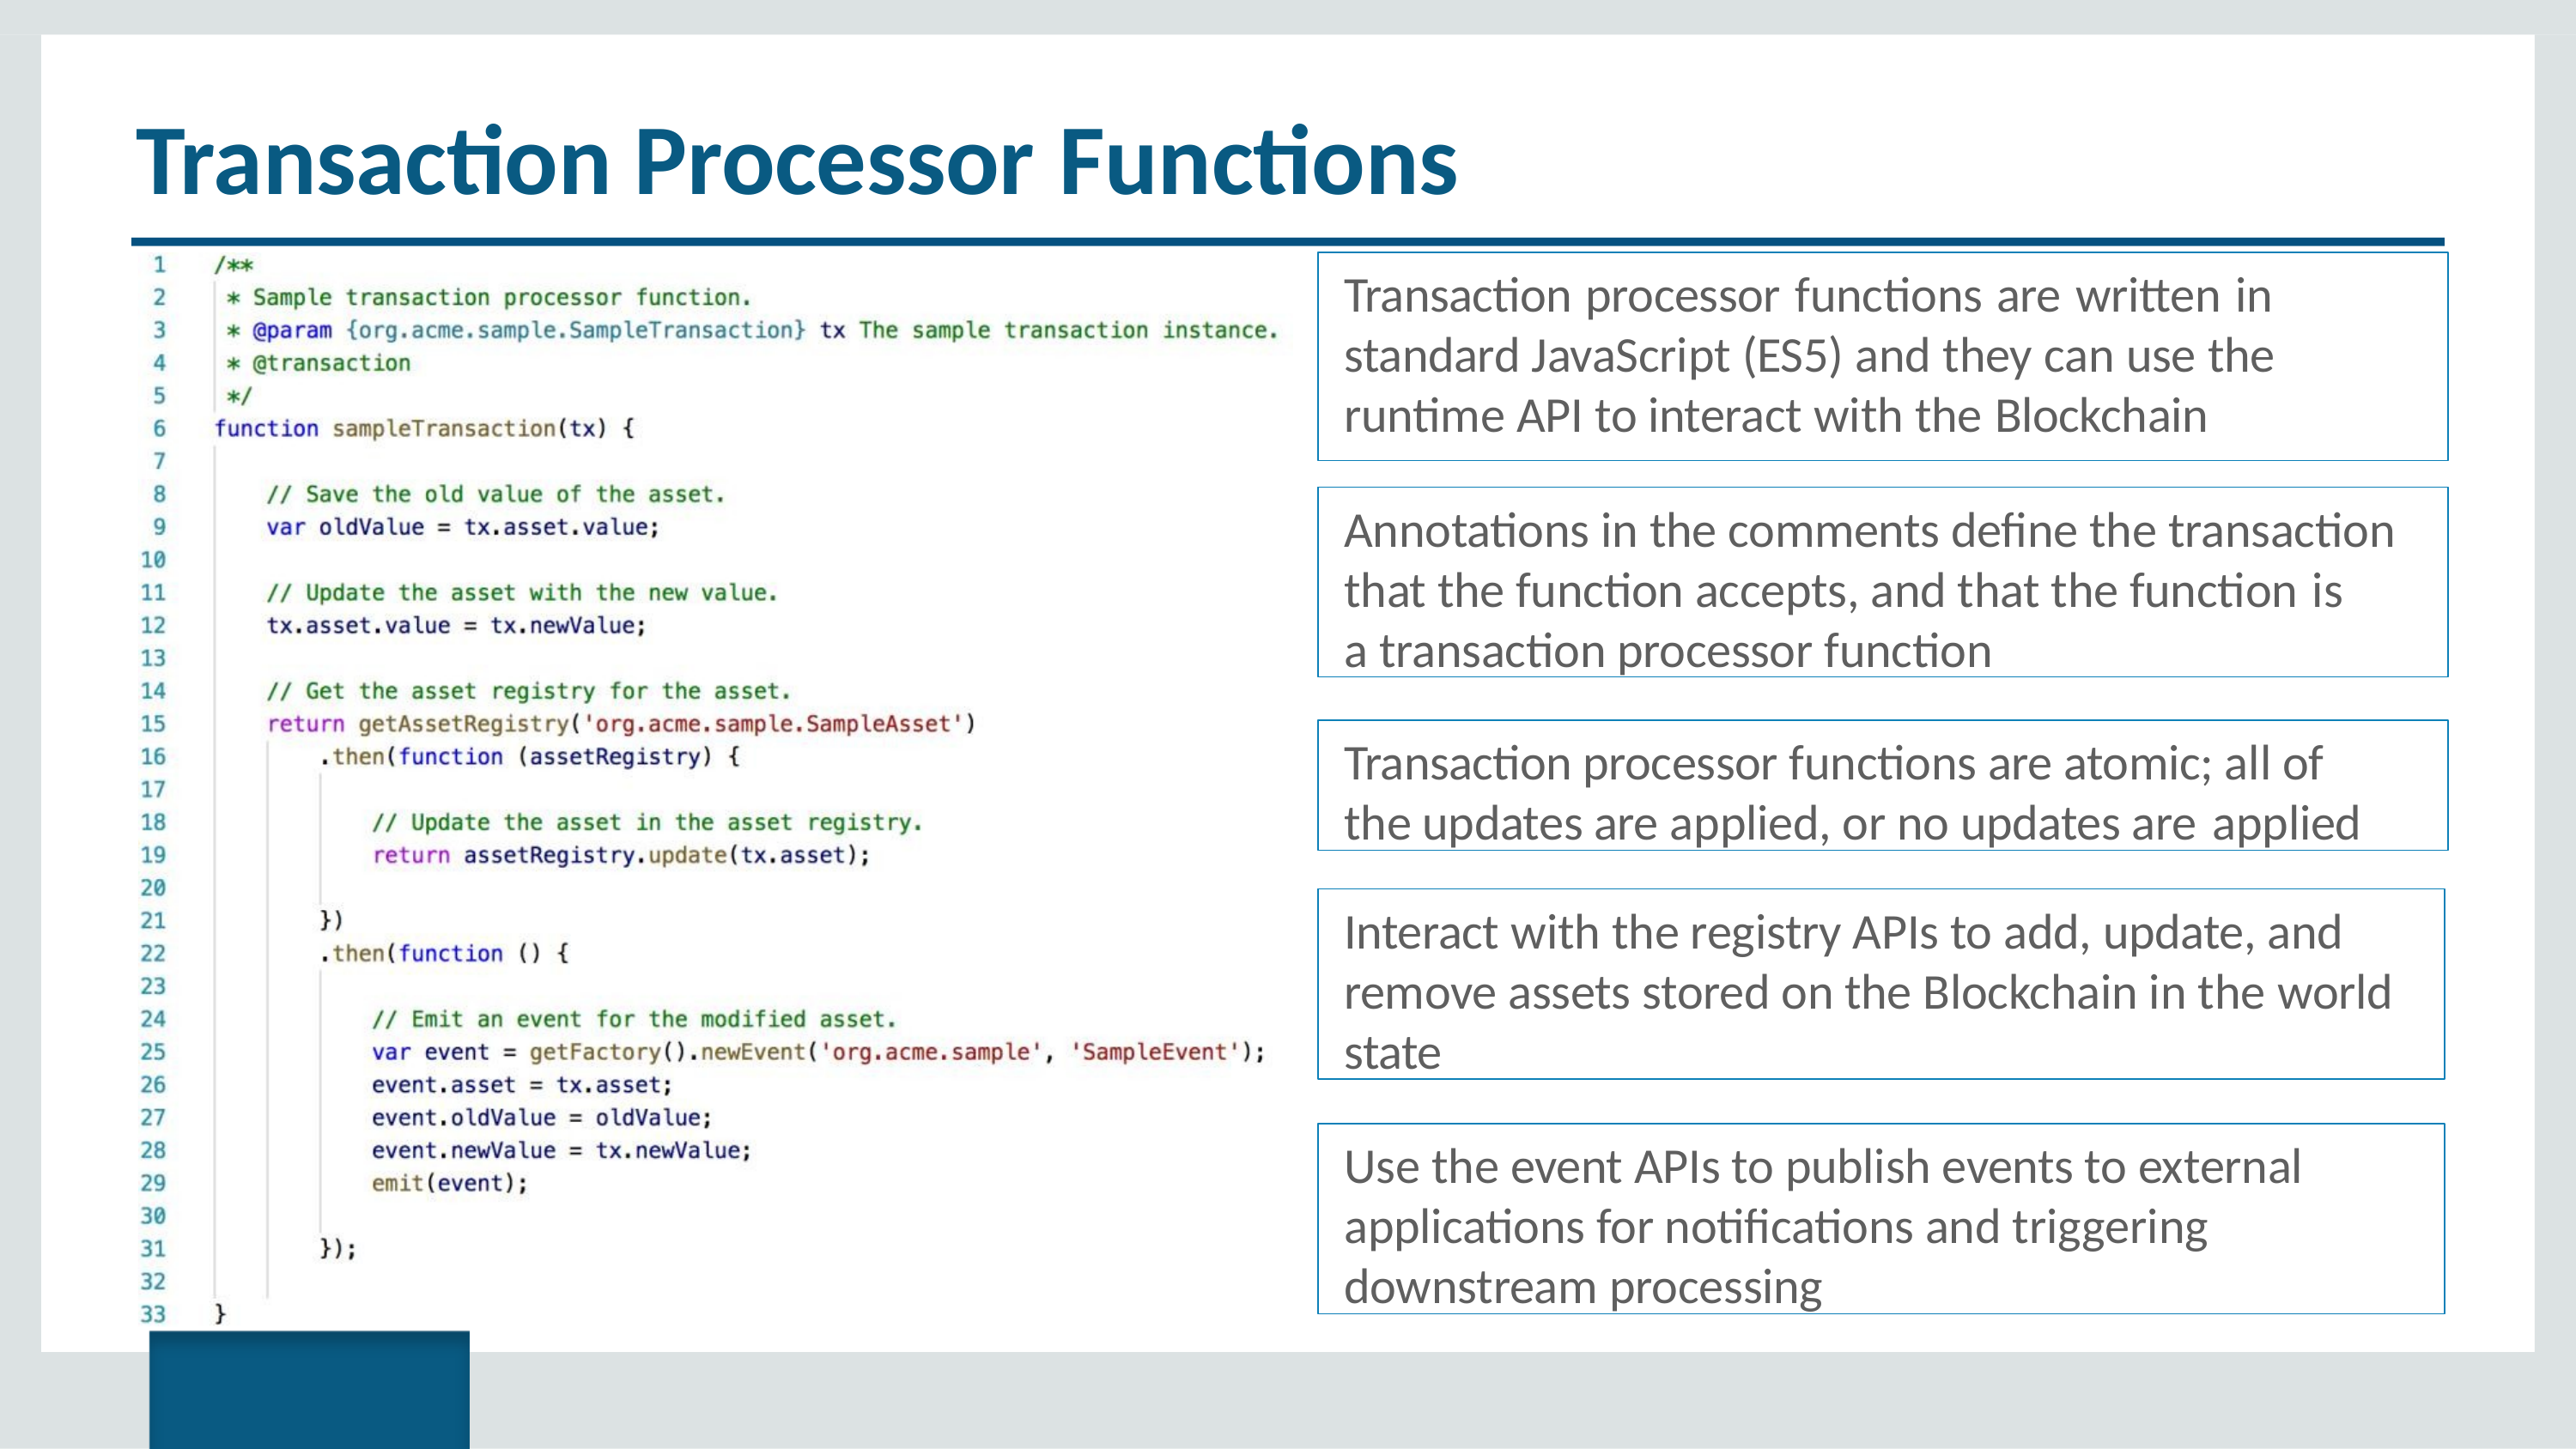

# Transaction Processor Functions

Transaction processor functions are written in  standard JavaScript (ES5) and they can use the  runtime API to interact with the Blockchain
Annotations in the comments define the transaction  that the function accepts, and that the function is
a transaction processor function
Transaction processor functions are atomic; all of  the updates are applied, or no updates are applied
Interact with the registry APIs to add, update, and  remove assets stored on the Blockchain in the world  state
Use the event APIs to publish events to external  applications for notifications and triggering  downstream processing